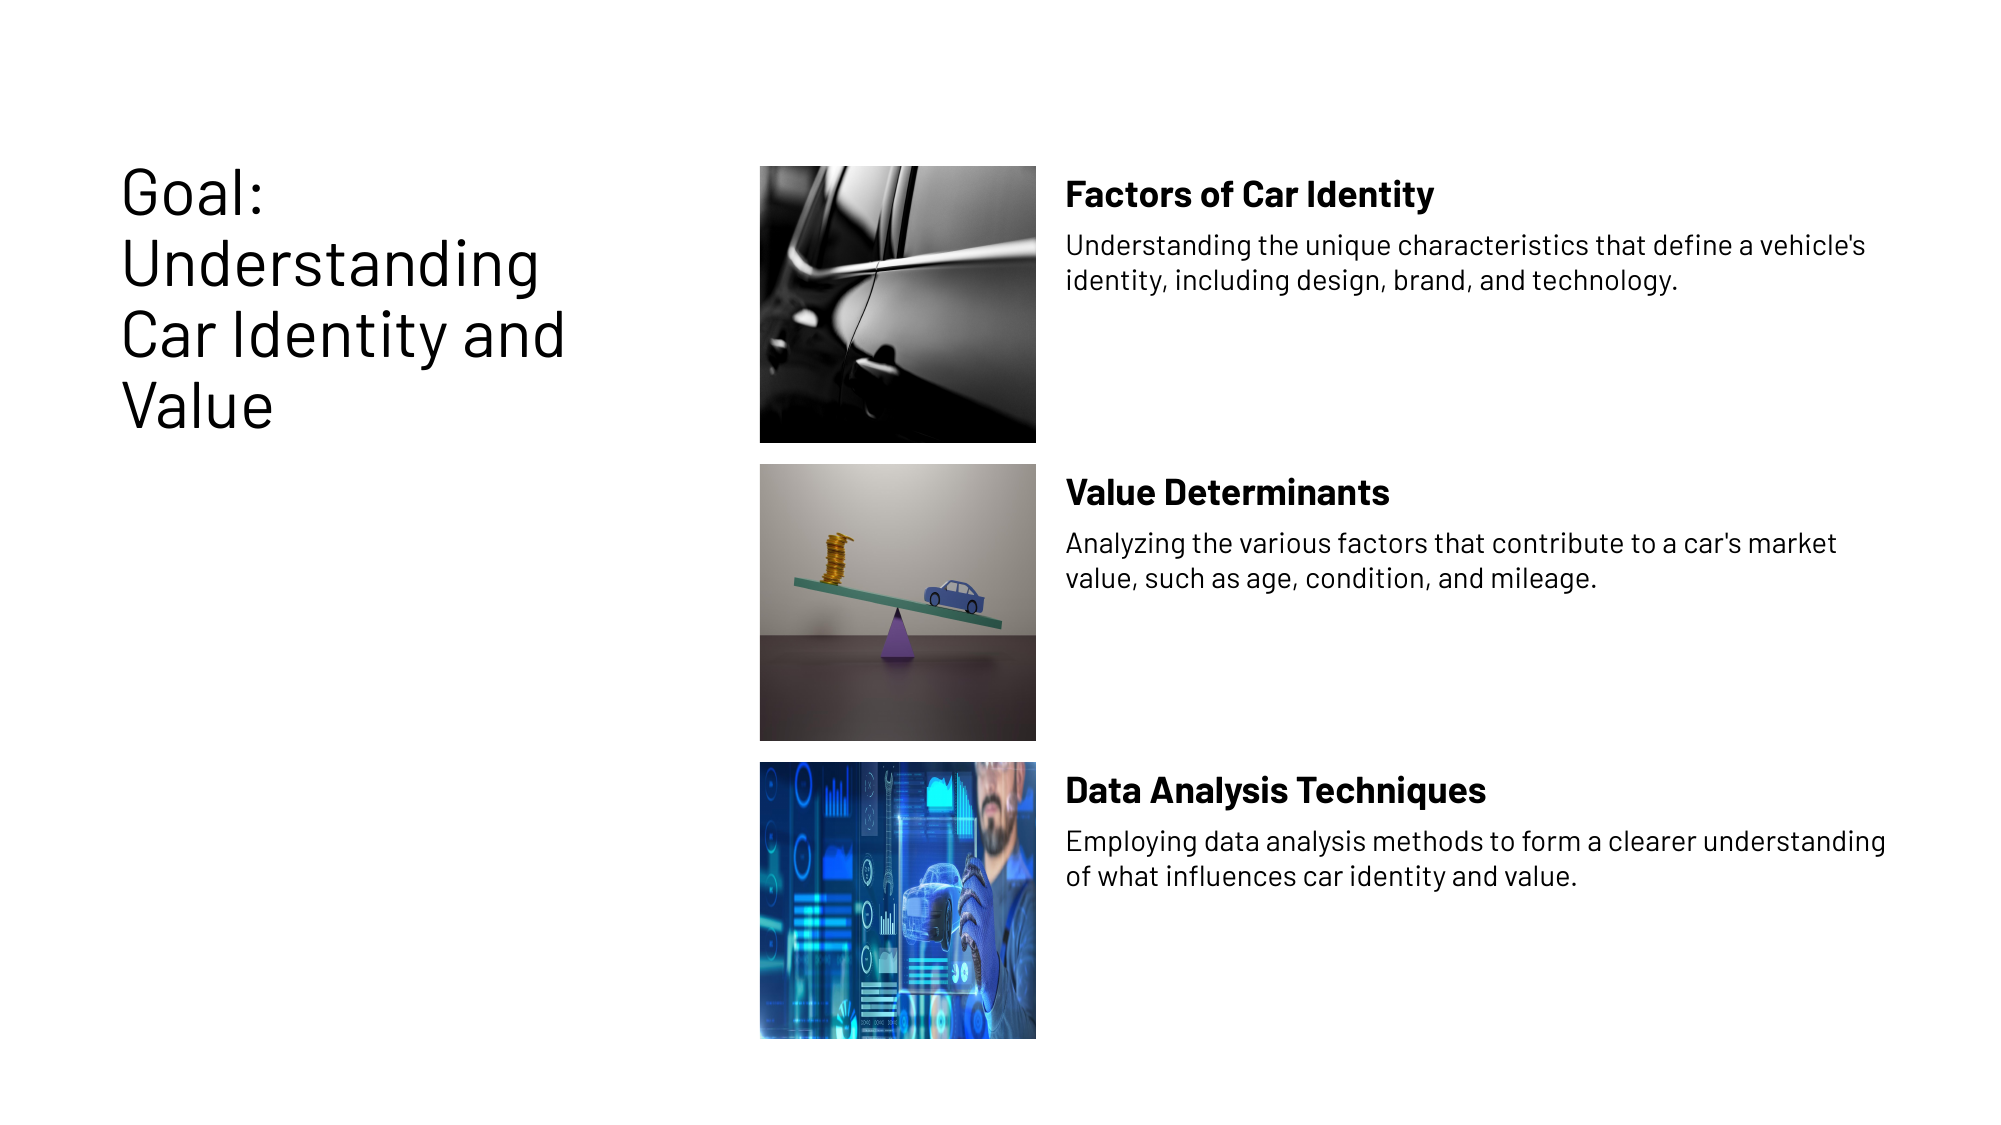

# Goal: Understanding Car Identity and Value
Factors of Car Identity
Understanding the unique characteristics that define a vehicle's identity, including design, brand, and technology.
Value Determinants
Analyzing the various factors that contribute to a car's market value, such as age, condition, and mileage.
Data Analysis Techniques
Employing data analysis methods to form a clearer understanding of what influences car identity and value.